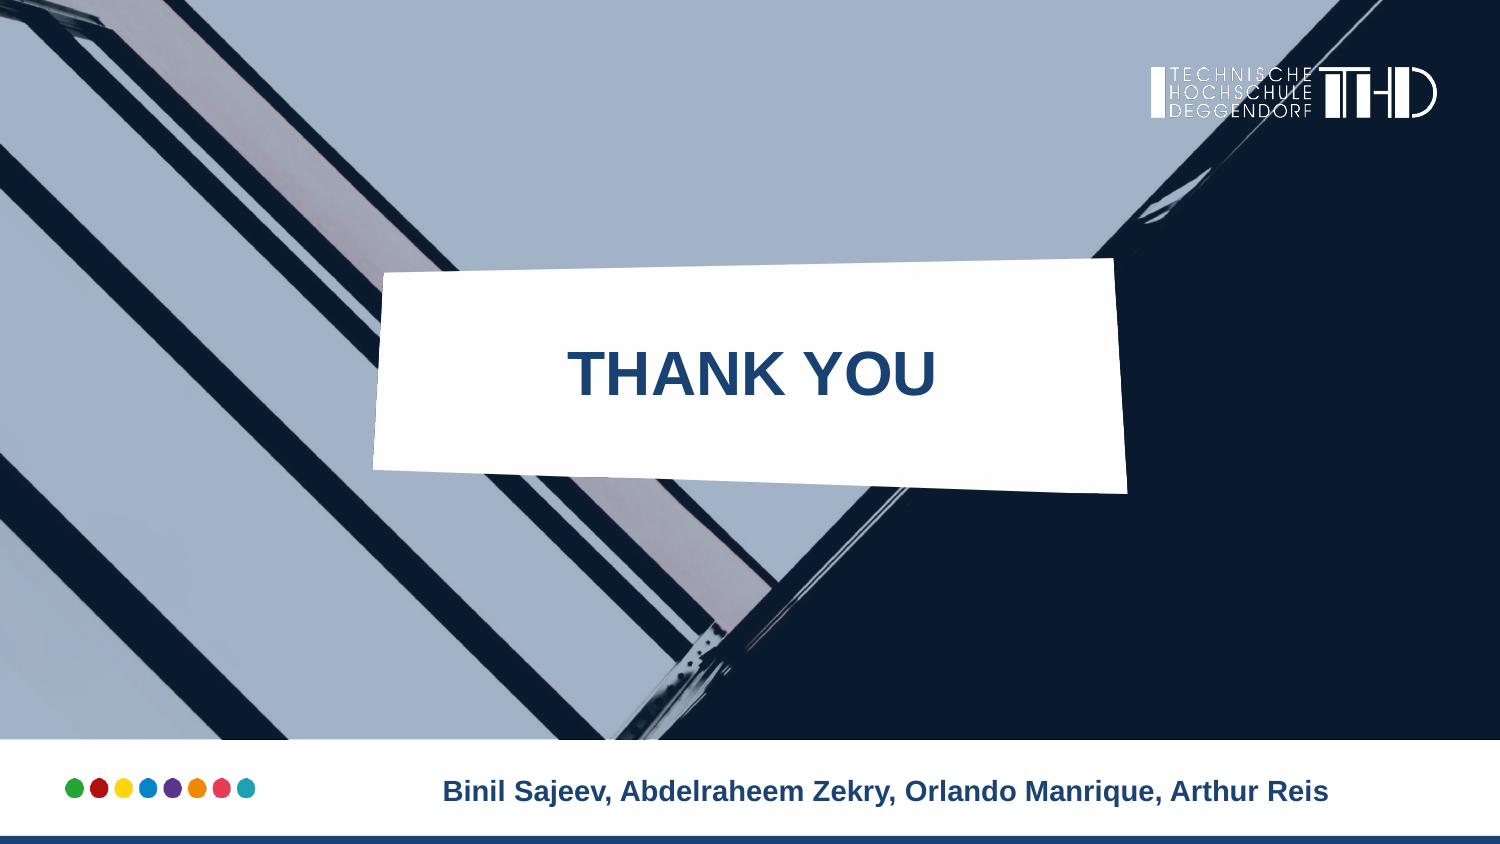

# THANK YOU

Binil Sajeev, Abdelraheem Zekry, Orlando Manrique, Arthur Reis